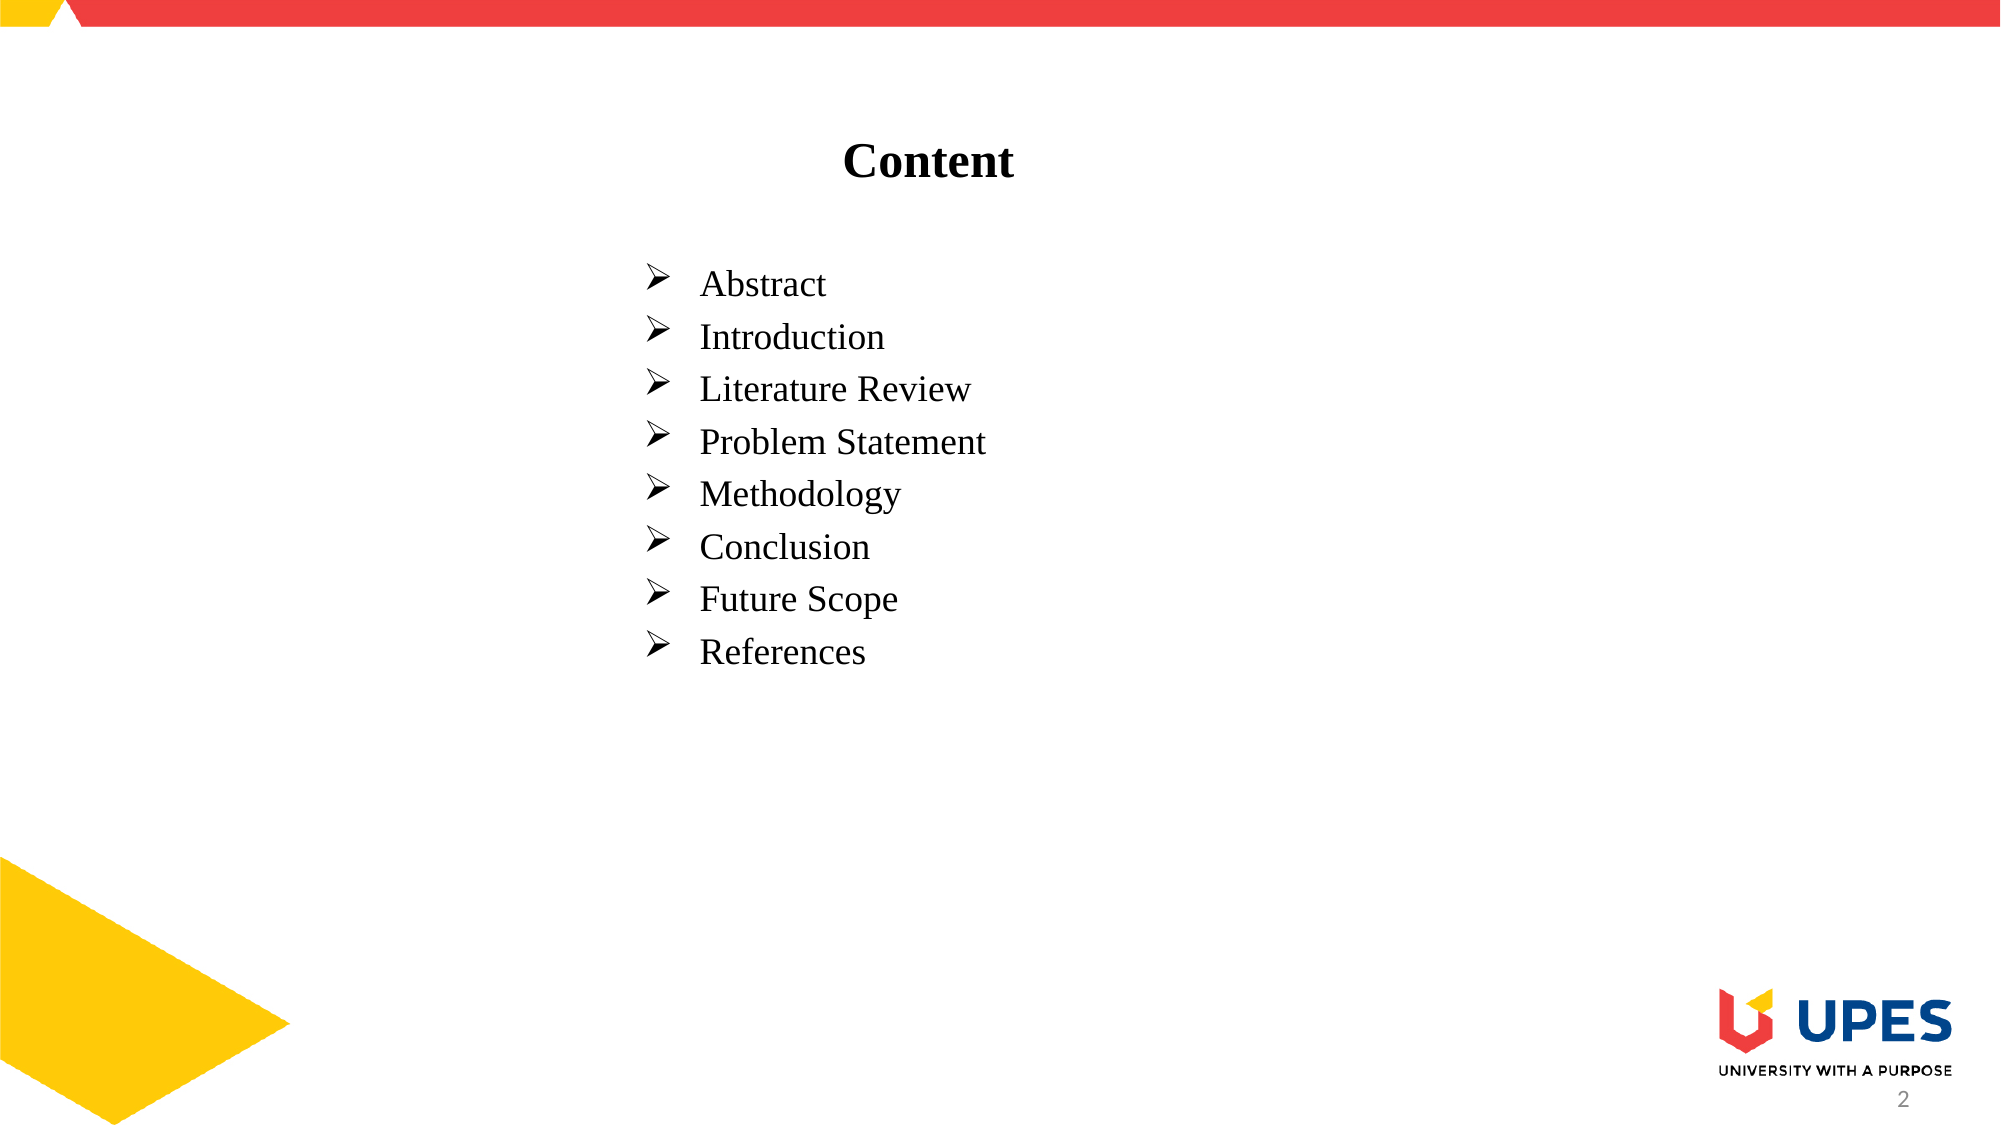

# Content
Abstract
Introduction
Literature Review
Problem Statement
Methodology
Conclusion
Future Scope
References